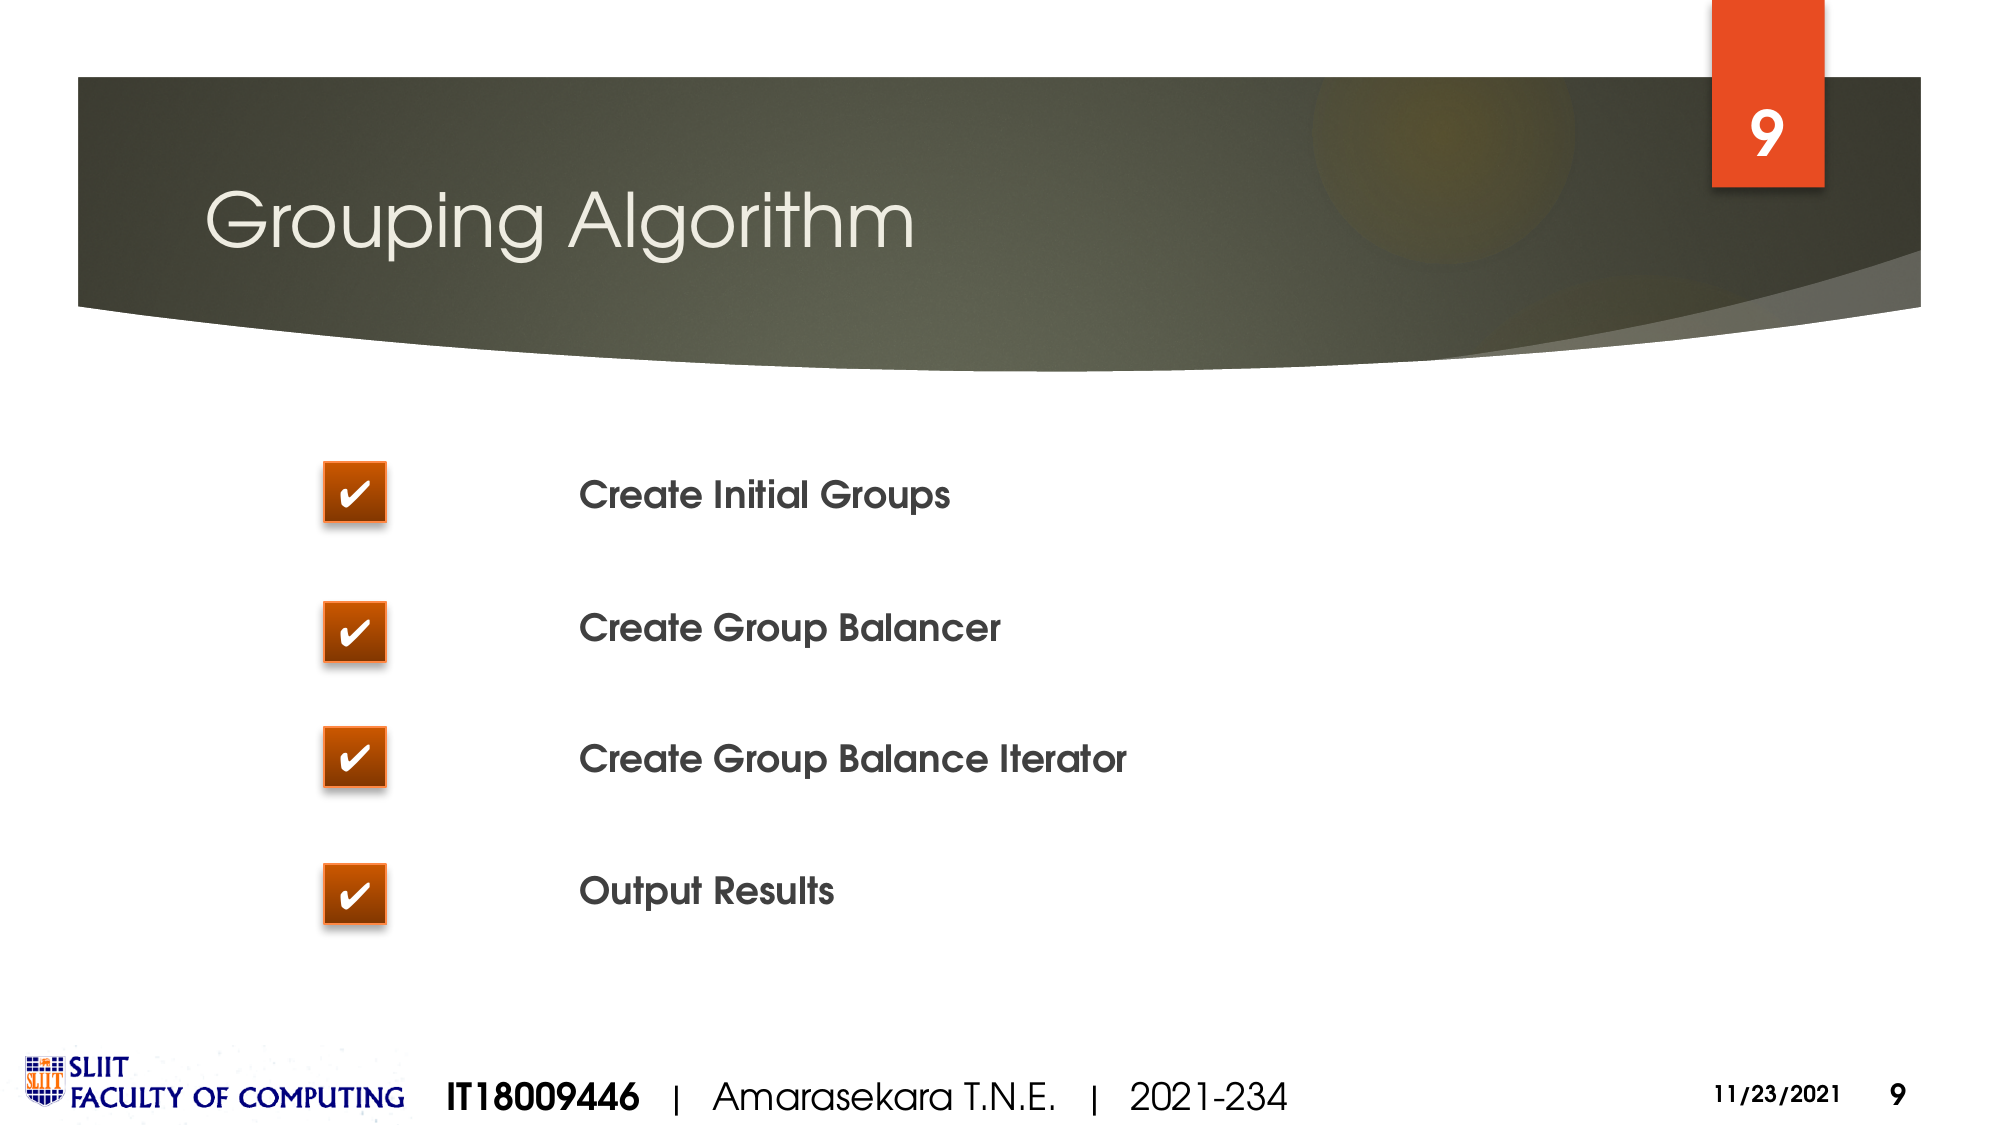

# Grouping Algorithm

		Create Initial Groups

		Create Group Balancer

		Create Group Balance Iterator

		Output Results
✔
✔
✔
✔